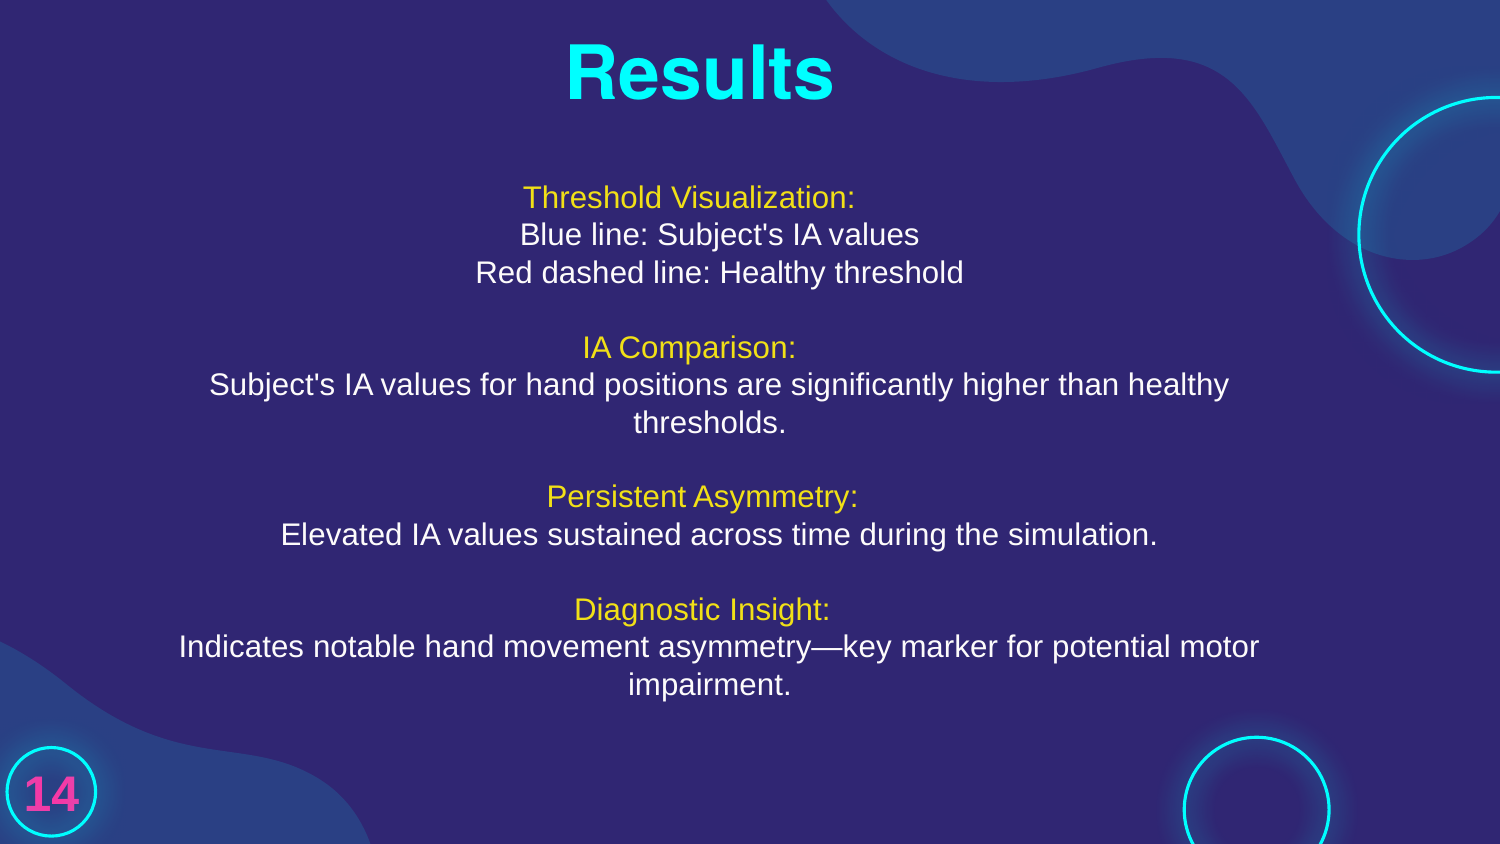

# Results

 Threshold Visualization:
        Blue line: Subject's IA values
        Red dashed line: Healthy threshold

 IA Comparison:
        Subject's IA values for hand positions are significantly higher than healthy thresholds.

    Persistent Asymmetry:
        Elevated IA values sustained across time during the simulation.

    Diagnostic Insight:
        Indicates notable hand movement asymmetry—key marker for potential motor impairment.

14